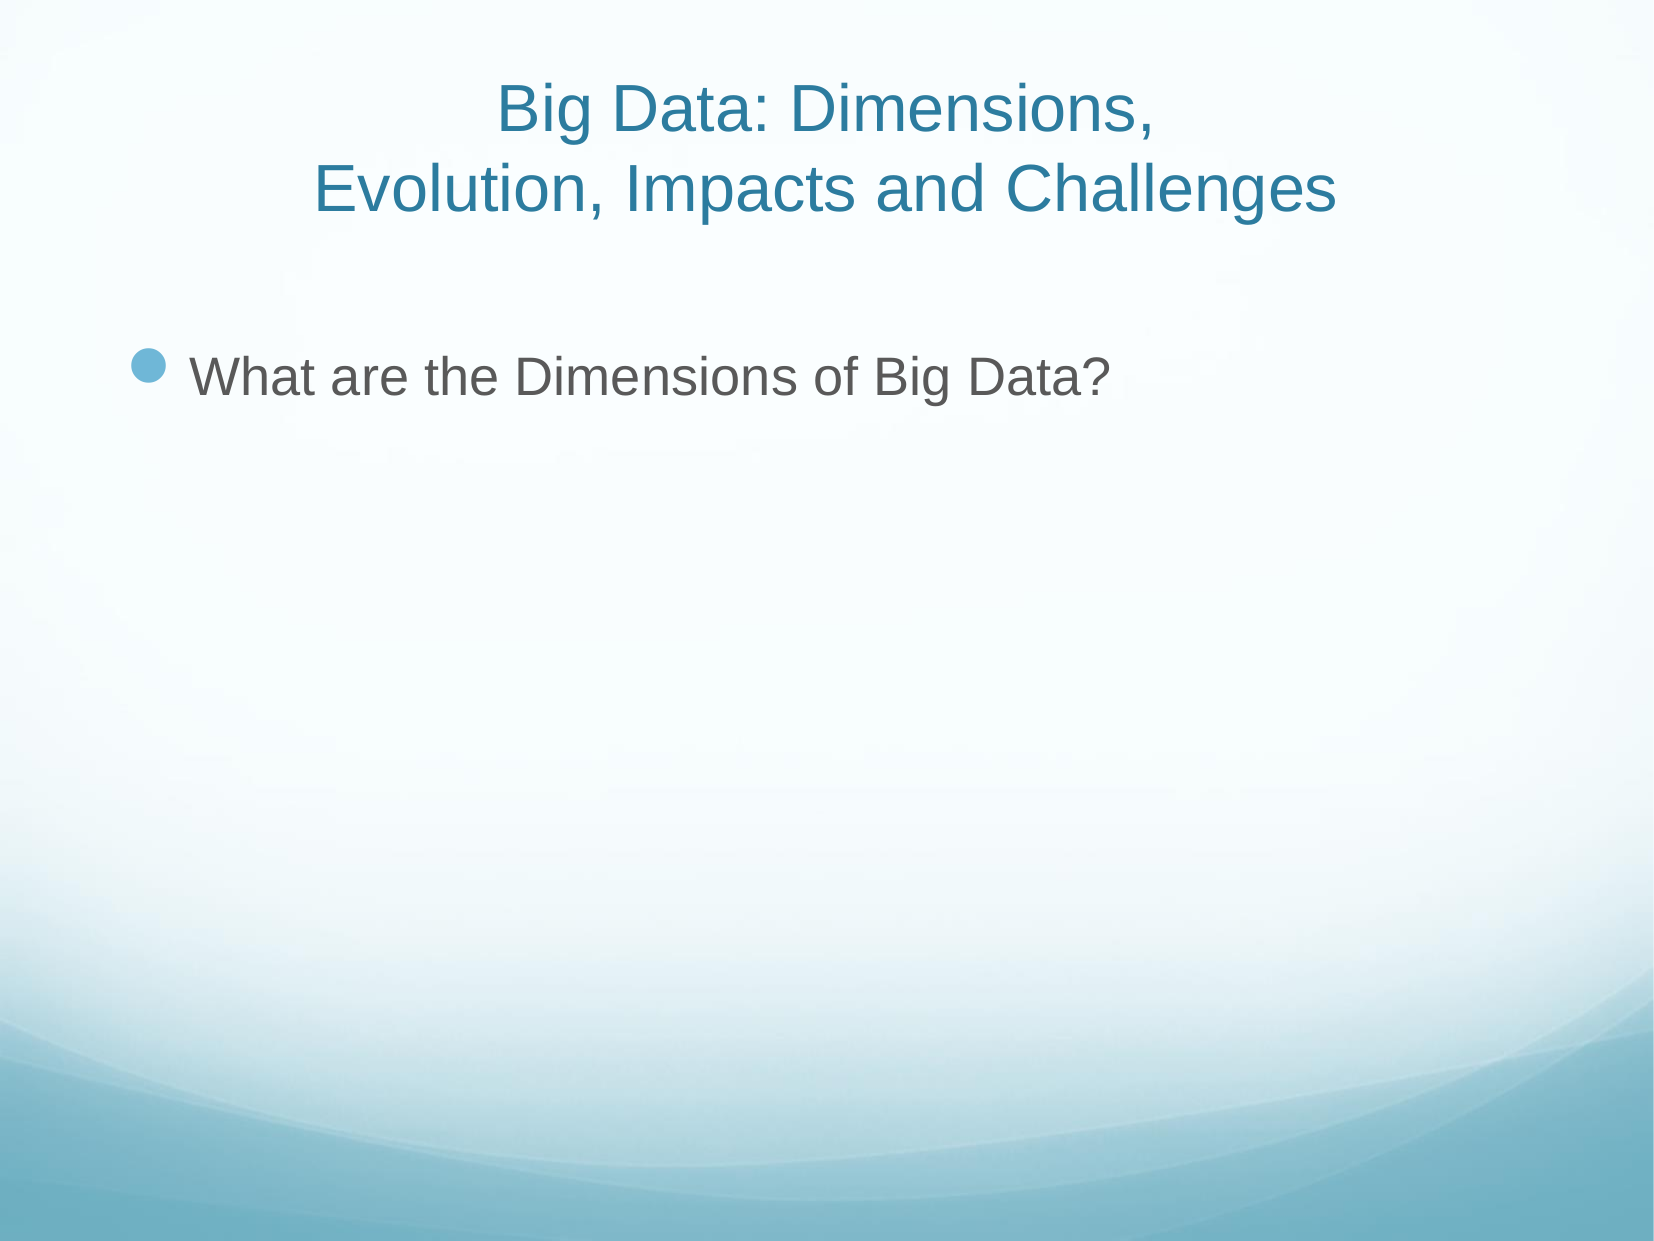

# Big Data: Dimensions, Evolution, Impacts and Challenges
What are the Dimensions of Big Data?